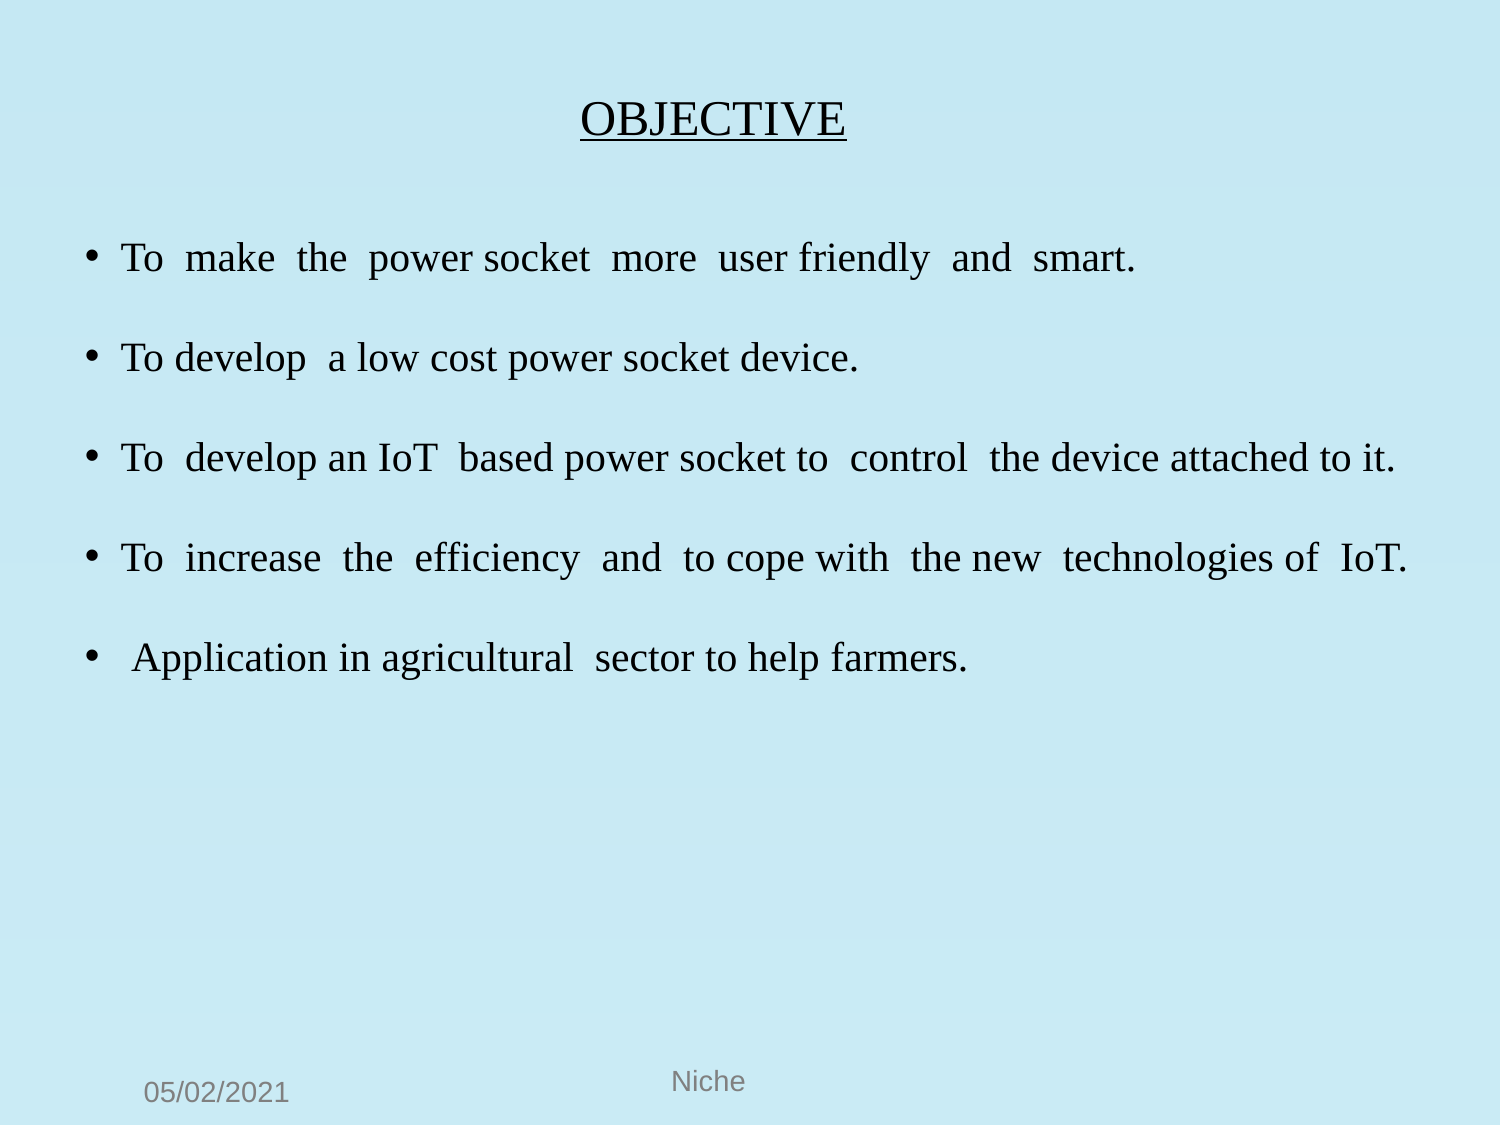

OBJECTIVE
  To  make  the  power socket  more  user friendly  and  smart.

  To develop  a low cost power socket device.

  To  develop an IoT  based power socket to  control  the device attached to it.

  To  increase  the  efficiency  and  to cope with  the new  technologies of  IoT.

   Application in agricultural  sector to help farmers.
8
Niche
05/02/2021